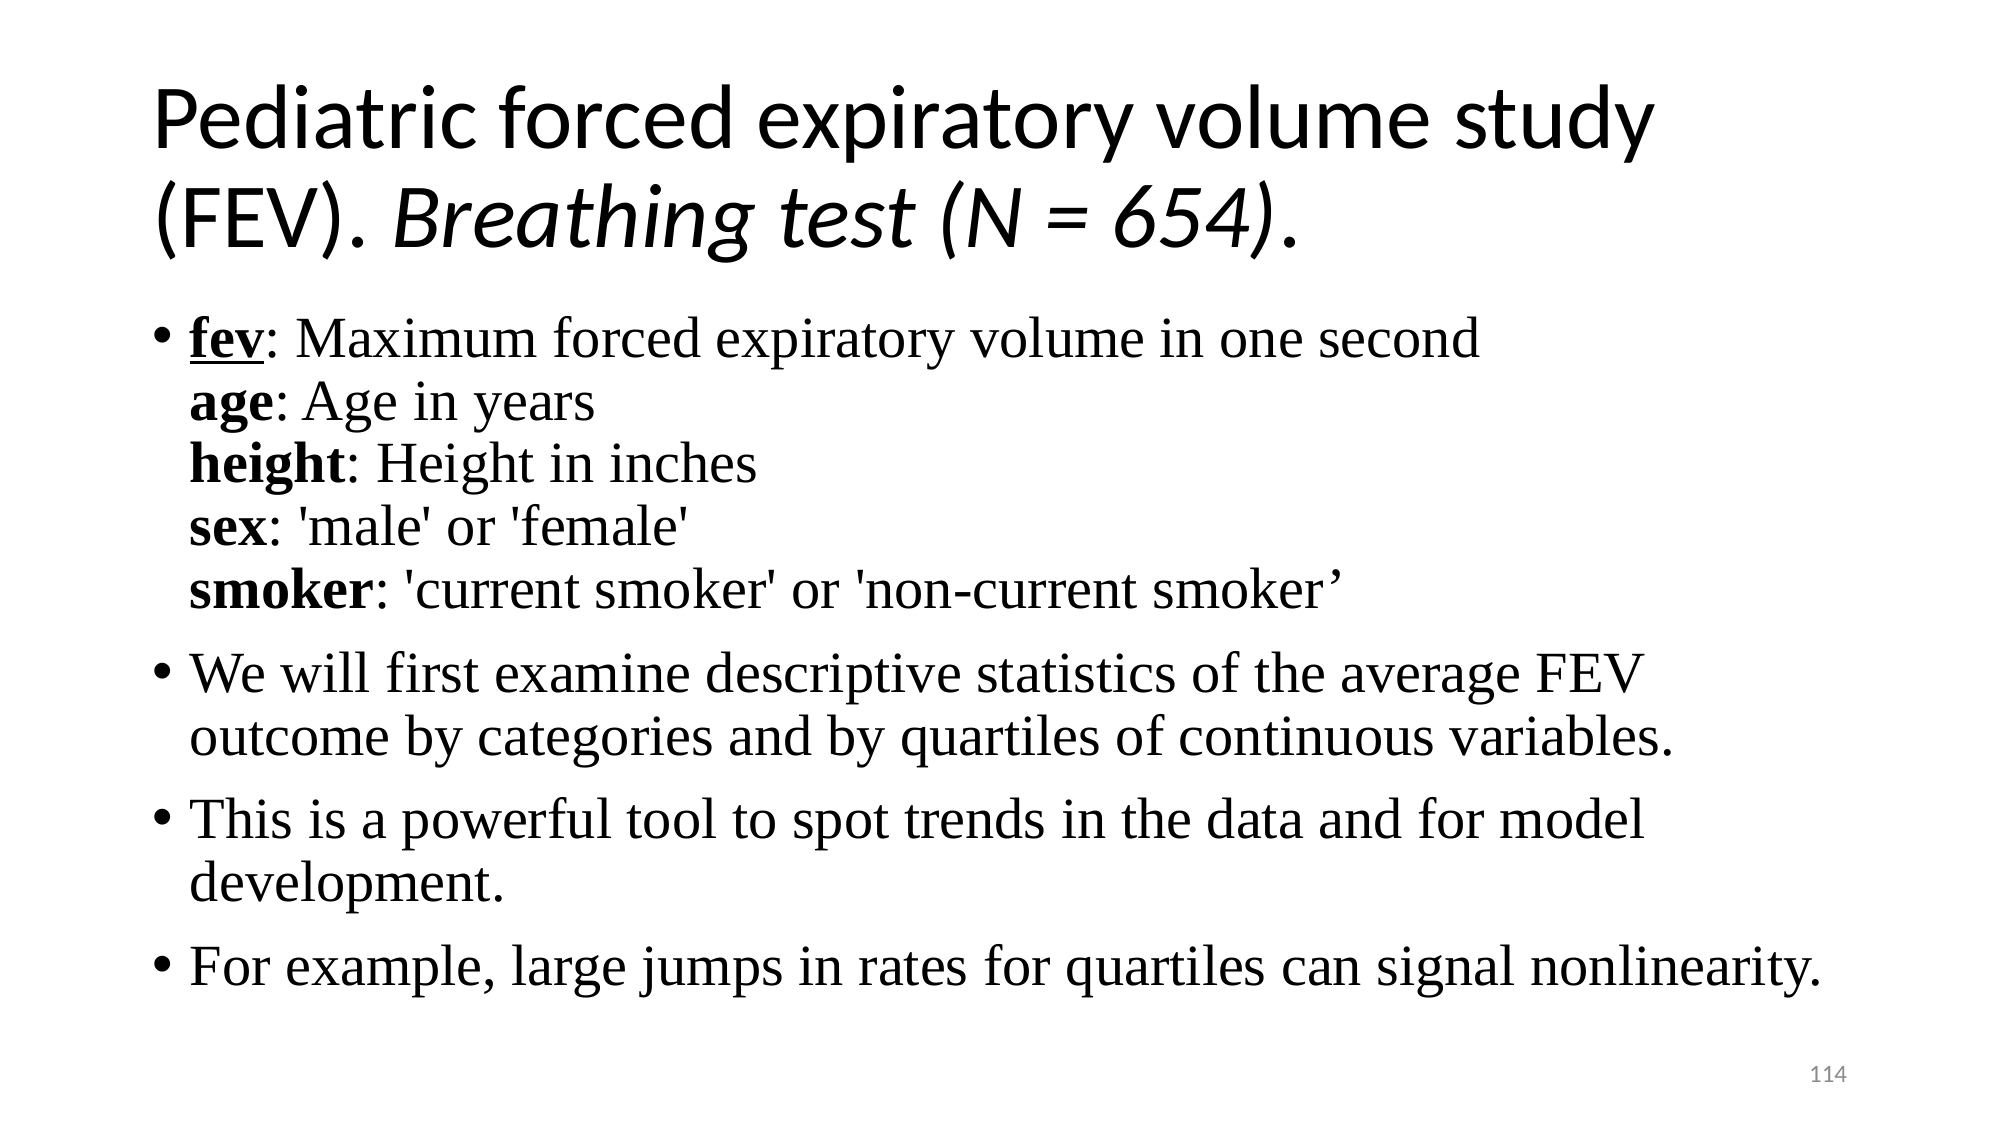

# Pediatric forced expiratory volume study (FEV). Breathing test (N = 654).
fev: Maximum forced expiratory volume in one second
age: Age in years
height: Height in inches
sex: 'male' or 'female'
smoker: 'current smoker' or 'non-current smoker’
We will first examine descriptive statistics of the average FEV outcome by categories and by quartiles of continuous variables.
This is a powerful tool to spot trends in the data and for model development.
For example, large jumps in rates for quartiles can signal nonlinearity.
114